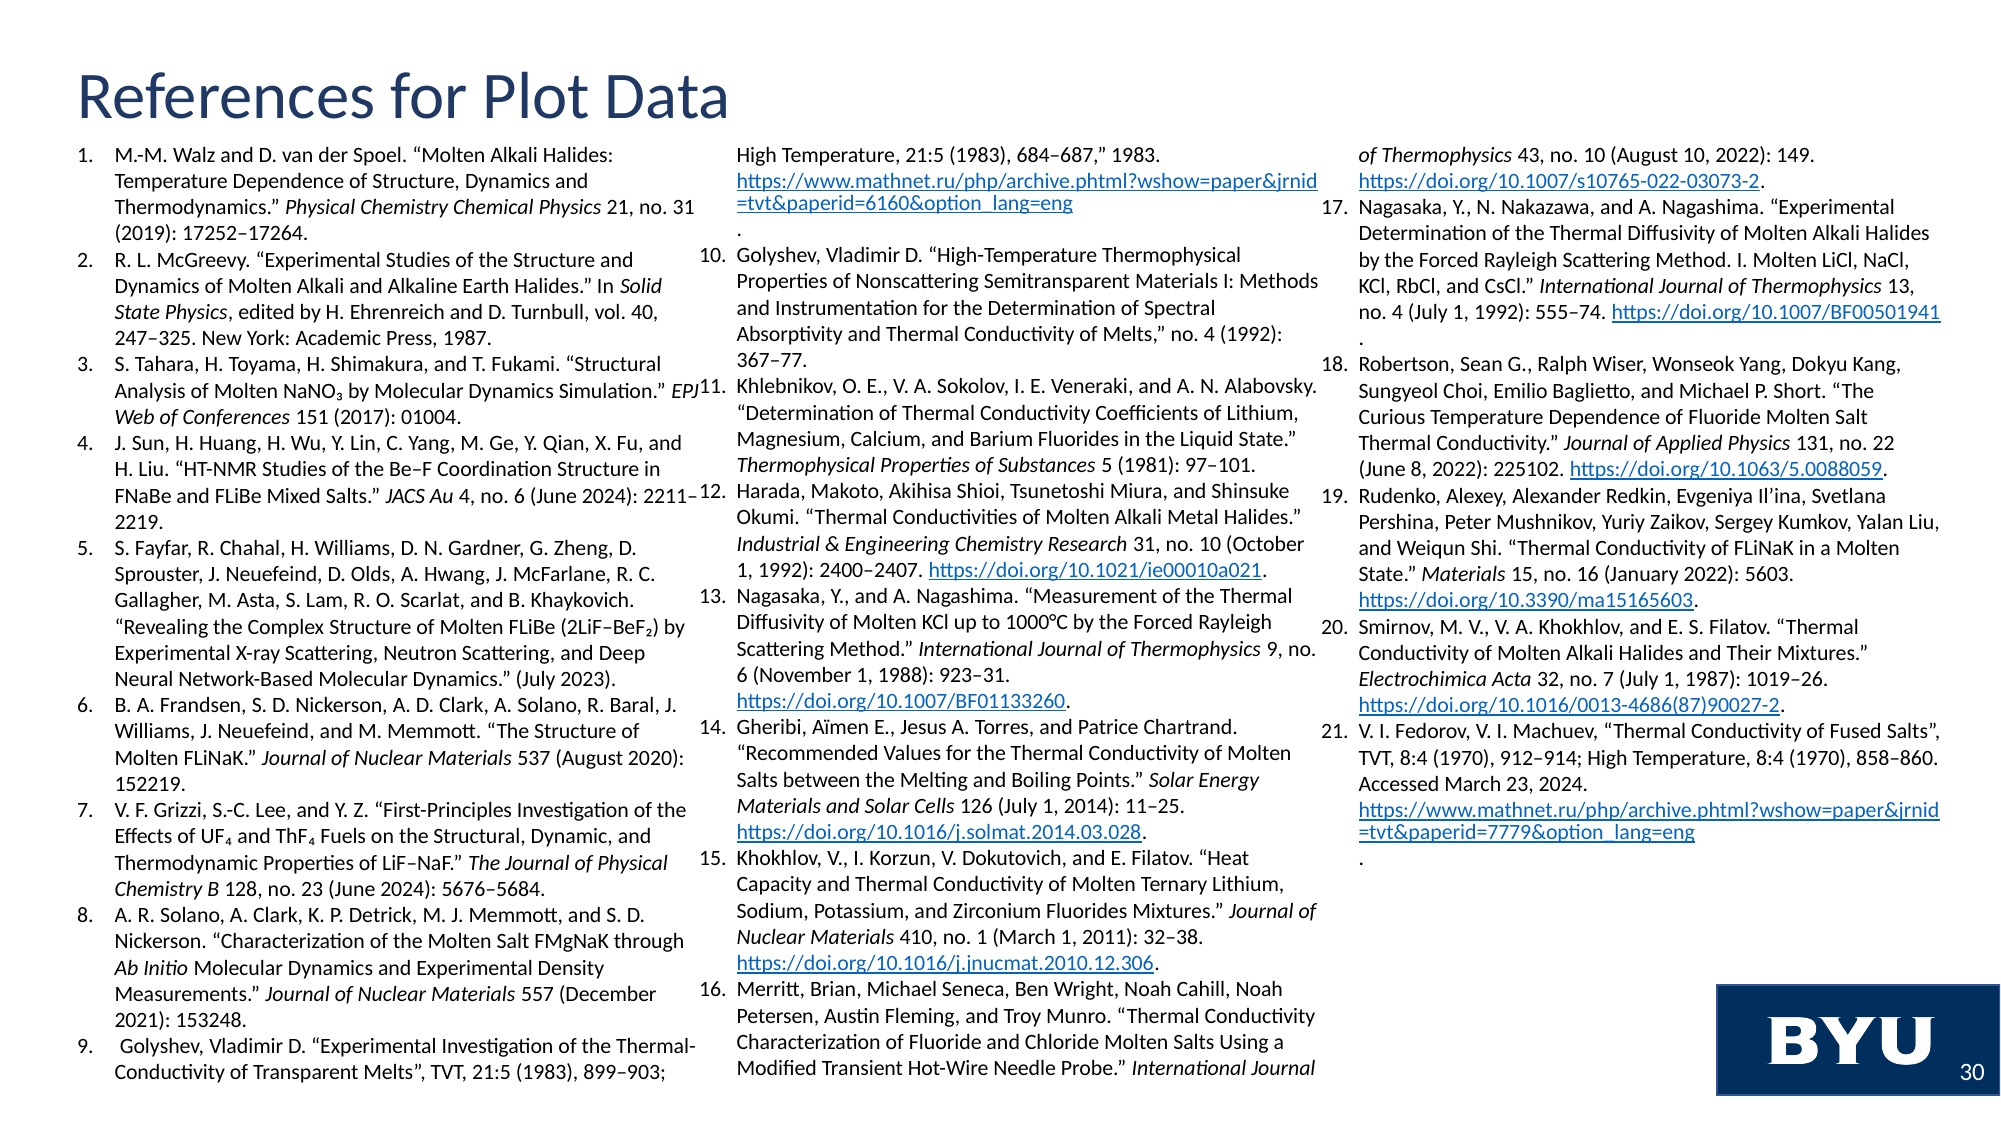

References for Plot Data
M.-M. Walz and D. van der Spoel. “Molten Alkali Halides: Temperature Dependence of Structure, Dynamics and Thermodynamics.” Physical Chemistry Chemical Physics 21, no. 31 (2019): 17252–17264.
R. L. McGreevy. “Experimental Studies of the Structure and Dynamics of Molten Alkali and Alkaline Earth Halides.” In Solid State Physics, edited by H. Ehrenreich and D. Turnbull, vol. 40, 247–325. New York: Academic Press, 1987.
S. Tahara, H. Toyama, H. Shimakura, and T. Fukami. “Structural Analysis of Molten NaNO₃ by Molecular Dynamics Simulation.” EPJ Web of Conferences 151 (2017): 01004.
J. Sun, H. Huang, H. Wu, Y. Lin, C. Yang, M. Ge, Y. Qian, X. Fu, and H. Liu. “HT-NMR Studies of the Be–F Coordination Structure in FNaBe and FLiBe Mixed Salts.” JACS Au 4, no. 6 (June 2024): 2211–2219.
S. Fayfar, R. Chahal, H. Williams, D. N. Gardner, G. Zheng, D. Sprouster, J. Neuefeind, D. Olds, A. Hwang, J. McFarlane, R. C. Gallagher, M. Asta, S. Lam, R. O. Scarlat, and B. Khaykovich. “Revealing the Complex Structure of Molten FLiBe (2LiF–BeF₂) by Experimental X-ray Scattering, Neutron Scattering, and Deep Neural Network-Based Molecular Dynamics.” (July 2023).
B. A. Frandsen, S. D. Nickerson, A. D. Clark, A. Solano, R. Baral, J. Williams, J. Neuefeind, and M. Memmott. “The Structure of Molten FLiNaK.” Journal of Nuclear Materials 537 (August 2020): 152219.
V. F. Grizzi, S.-C. Lee, and Y. Z. “First-Principles Investigation of the Effects of UF₄ and ThF₄ Fuels on the Structural, Dynamic, and Thermodynamic Properties of LiF–NaF.” The Journal of Physical Chemistry B 128, no. 23 (June 2024): 5676–5684.
A. R. Solano, A. Clark, K. P. Detrick, M. J. Memmott, and S. D. Nickerson. “Characterization of the Molten Salt FMgNaK through Ab Initio Molecular Dynamics and Experimental Density Measurements.” Journal of Nuclear Materials 557 (December 2021): 153248.
 Golyshev, Vladimir D. “Experimental Investigation of the Thermal-Conductivity of Transparent Melts”, TVT, 21:5 (1983), 899–903; High Temperature, 21:5 (1983), 684–687,” 1983. https://www.mathnet.ru/php/archive.phtml?wshow=paper&jrnid=tvt&paperid=6160&option_lang=eng.
Golyshev, Vladimir D. “High-Temperature Thermophysical Properties of Nonscattering Semitransparent Materials I: Methods and Instrumentation for the Determination of Spectral Absorptivity and Thermal Conductivity of Melts,” no. 4 (1992): 367–77.
Khlebnikov, O. E., V. A. Sokolov, I. E. Veneraki, and A. N. Alabovsky. “Determination of Thermal Conductivity Coefficients of Lithium, Magnesium, Calcium, and Barium Fluorides in the Liquid State.” Thermophysical Properties of Substances 5 (1981): 97–101.
Harada, Makoto, Akihisa Shioi, Tsunetoshi Miura, and Shinsuke Okumi. “Thermal Conductivities of Molten Alkali Metal Halides.” Industrial & Engineering Chemistry Research 31, no. 10 (October 1, 1992): 2400–2407. https://doi.org/10.1021/ie00010a021.
Nagasaka, Y., and A. Nagashima. “Measurement of the Thermal Diffusivity of Molten KCl up to 1000°C by the Forced Rayleigh Scattering Method.” International Journal of Thermophysics 9, no. 6 (November 1, 1988): 923–31. https://doi.org/10.1007/BF01133260.
Gheribi, Aïmen E., Jesus A. Torres, and Patrice Chartrand. “Recommended Values for the Thermal Conductivity of Molten Salts between the Melting and Boiling Points.” Solar Energy Materials and Solar Cells 126 (July 1, 2014): 11–25. https://doi.org/10.1016/j.solmat.2014.03.028.
Khokhlov, V., I. Korzun, V. Dokutovich, and E. Filatov. “Heat Capacity and Thermal Conductivity of Molten Ternary Lithium, Sodium, Potassium, and Zirconium Fluorides Mixtures.” Journal of Nuclear Materials 410, no. 1 (March 1, 2011): 32–38. https://doi.org/10.1016/j.jnucmat.2010.12.306.
Merritt, Brian, Michael Seneca, Ben Wright, Noah Cahill, Noah Petersen, Austin Fleming, and Troy Munro. “Thermal Conductivity Characterization of Fluoride and Chloride Molten Salts Using a Modified Transient Hot-Wire Needle Probe.” International Journal of Thermophysics 43, no. 10 (August 10, 2022): 149. https://doi.org/10.1007/s10765-022-03073-2.
Nagasaka, Y., N. Nakazawa, and A. Nagashima. “Experimental Determination of the Thermal Diffusivity of Molten Alkali Halides by the Forced Rayleigh Scattering Method. I. Molten LiCl, NaCl, KCl, RbCl, and CsCl.” International Journal of Thermophysics 13, no. 4 (July 1, 1992): 555–74. https://doi.org/10.1007/BF00501941.
Robertson, Sean G., Ralph Wiser, Wonseok Yang, Dokyu Kang, Sungyeol Choi, Emilio Baglietto, and Michael P. Short. “The Curious Temperature Dependence of Fluoride Molten Salt Thermal Conductivity.” Journal of Applied Physics 131, no. 22 (June 8, 2022): 225102. https://doi.org/10.1063/5.0088059.
Rudenko, Alexey, Alexander Redkin, Evgeniya Il’ina, Svetlana Pershina, Peter Mushnikov, Yuriy Zaikov, Sergey Kumkov, Yalan Liu, and Weiqun Shi. “Thermal Conductivity of FLiNaK in a Molten State.” Materials 15, no. 16 (January 2022): 5603. https://doi.org/10.3390/ma15165603.
Smirnov, M. V., V. A. Khokhlov, and E. S. Filatov. “Thermal Conductivity of Molten Alkali Halides and Their Mixtures.” Electrochimica Acta 32, no. 7 (July 1, 1987): 1019–26. https://doi.org/10.1016/0013-4686(87)90027-2.
V. I. Fedorov, V. I. Machuev, “Thermal Conductivity of Fused Salts”, TVT, 8:4 (1970), 912–914; High Temperature, 8:4 (1970), 858–860. Accessed March 23, 2024. https://www.mathnet.ru/php/archive.phtml?wshow=paper&jrnid=tvt&paperid=7779&option_lang=eng.

30